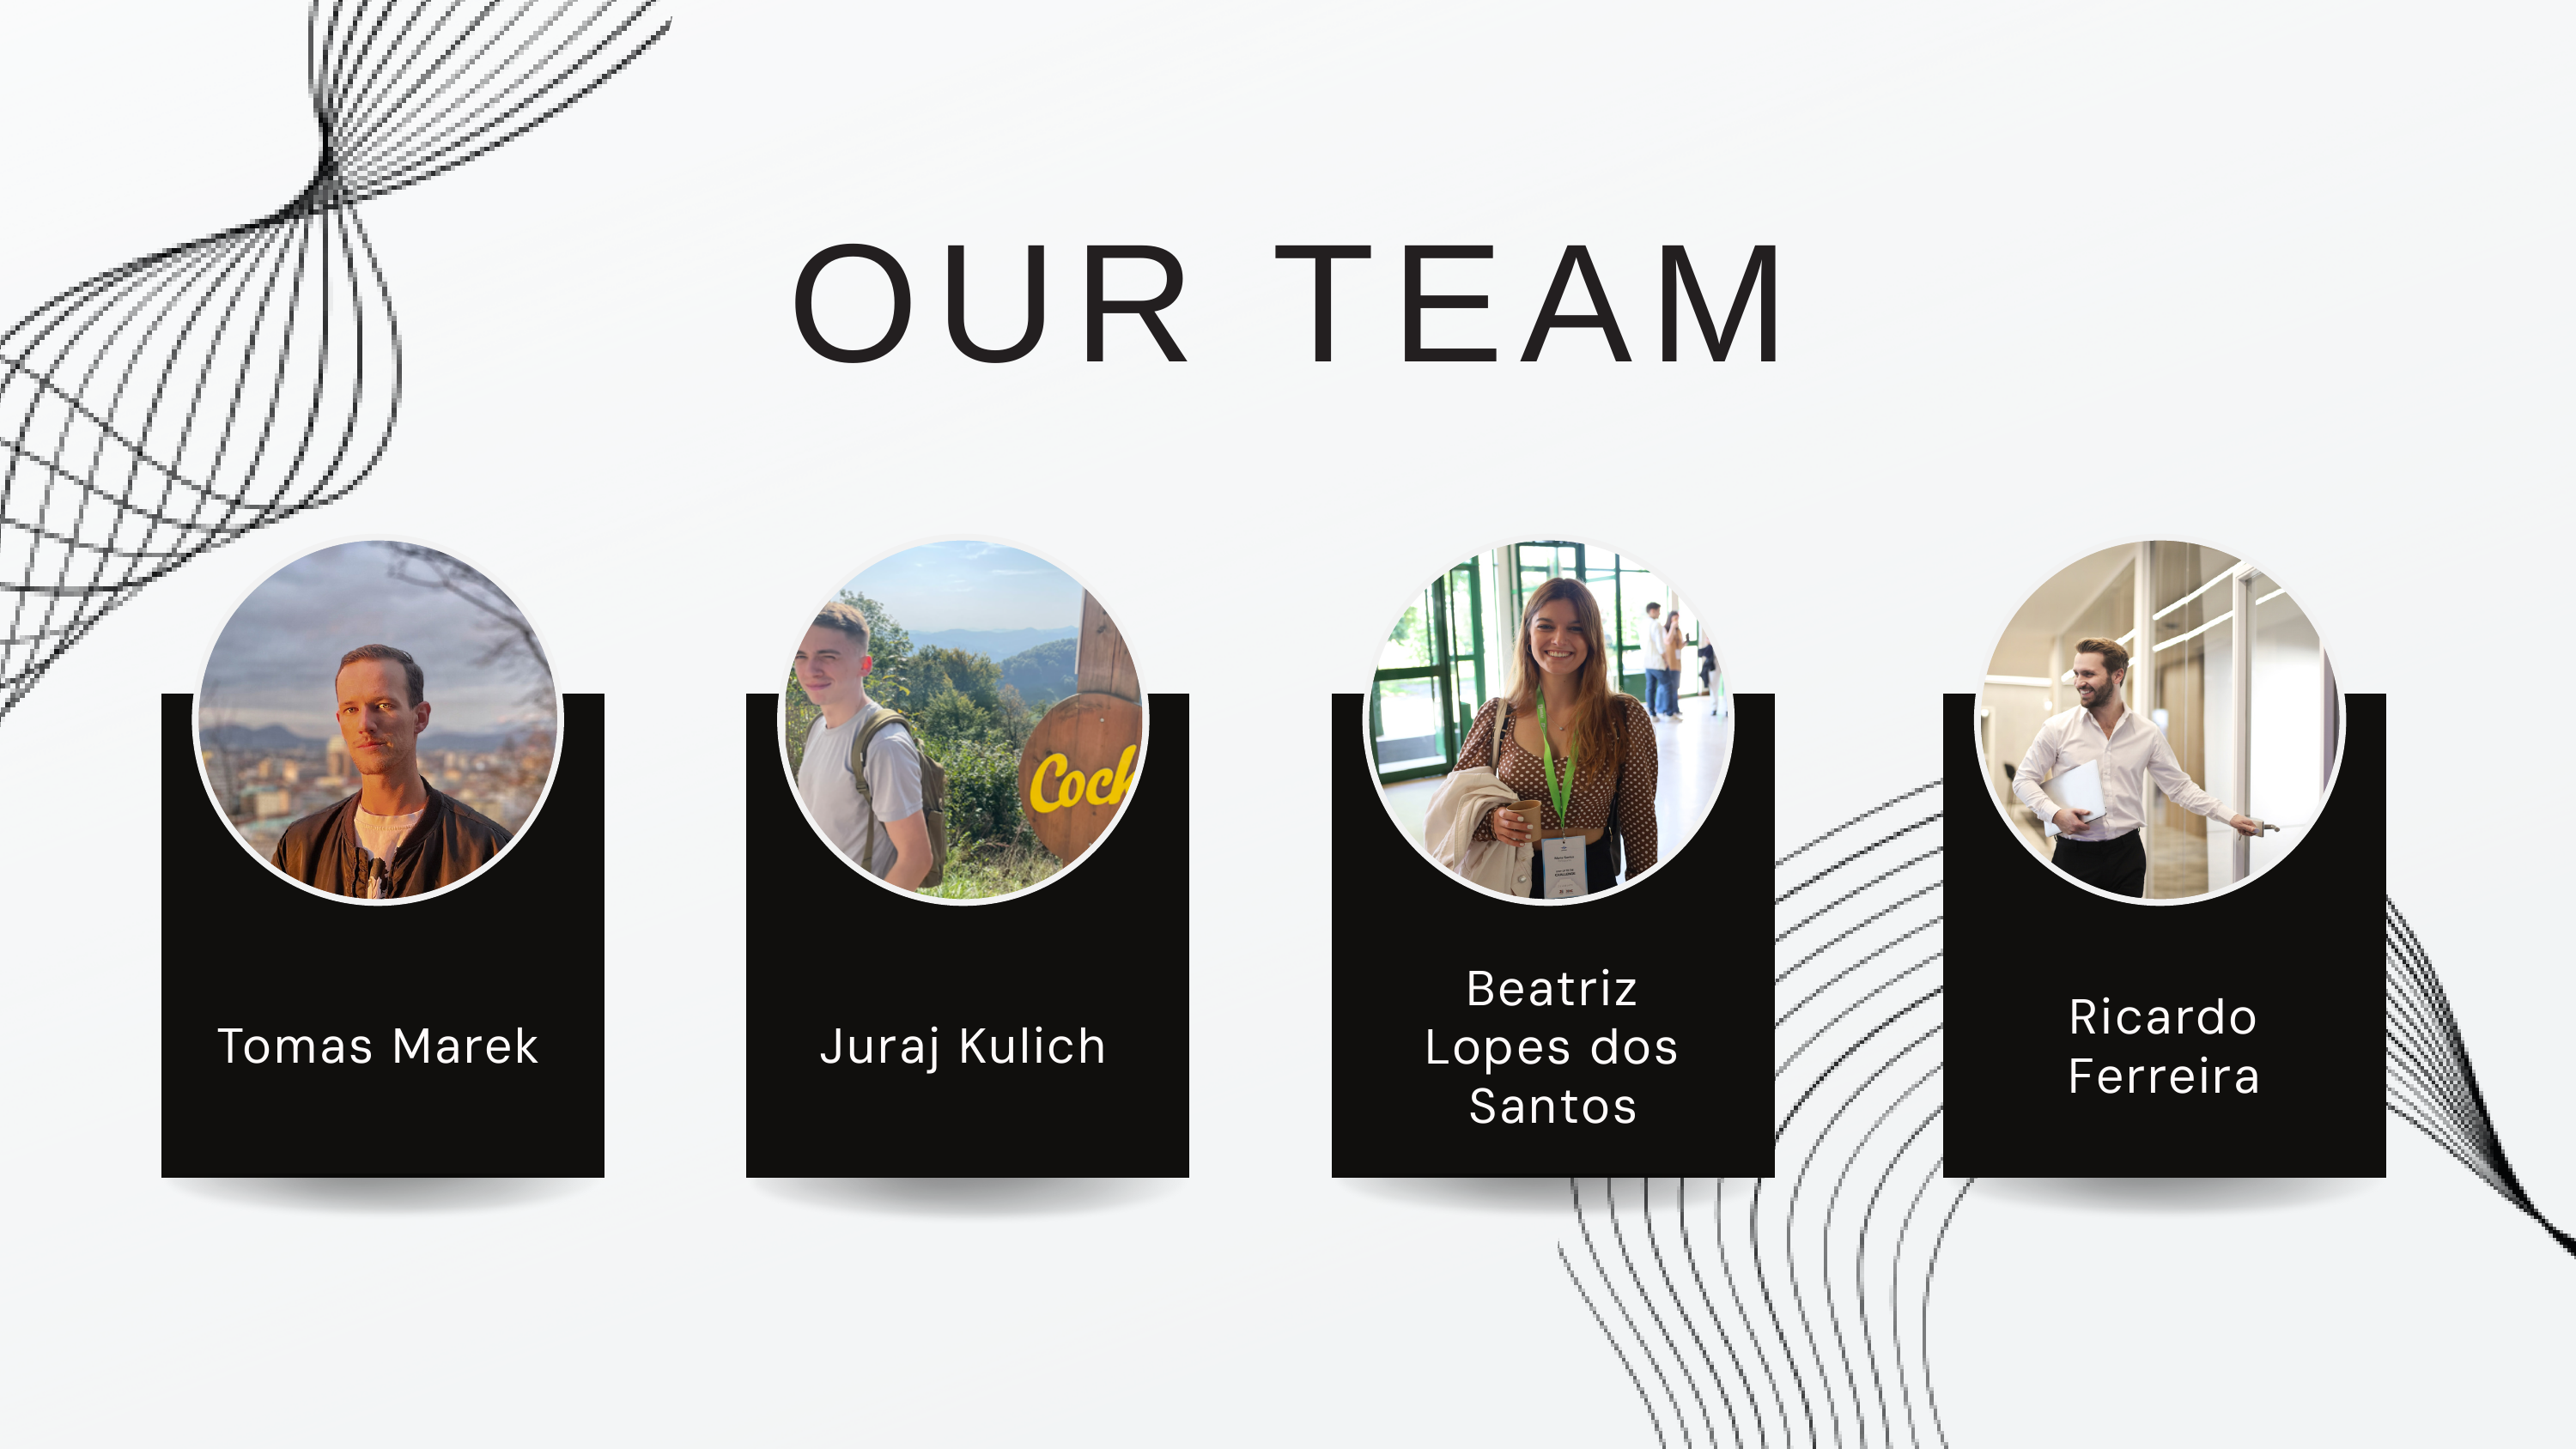

OUR TEAM

Beatriz Lopes dos Santos
Ricardo Ferreira
Tomas Marek
Juraj Kulich